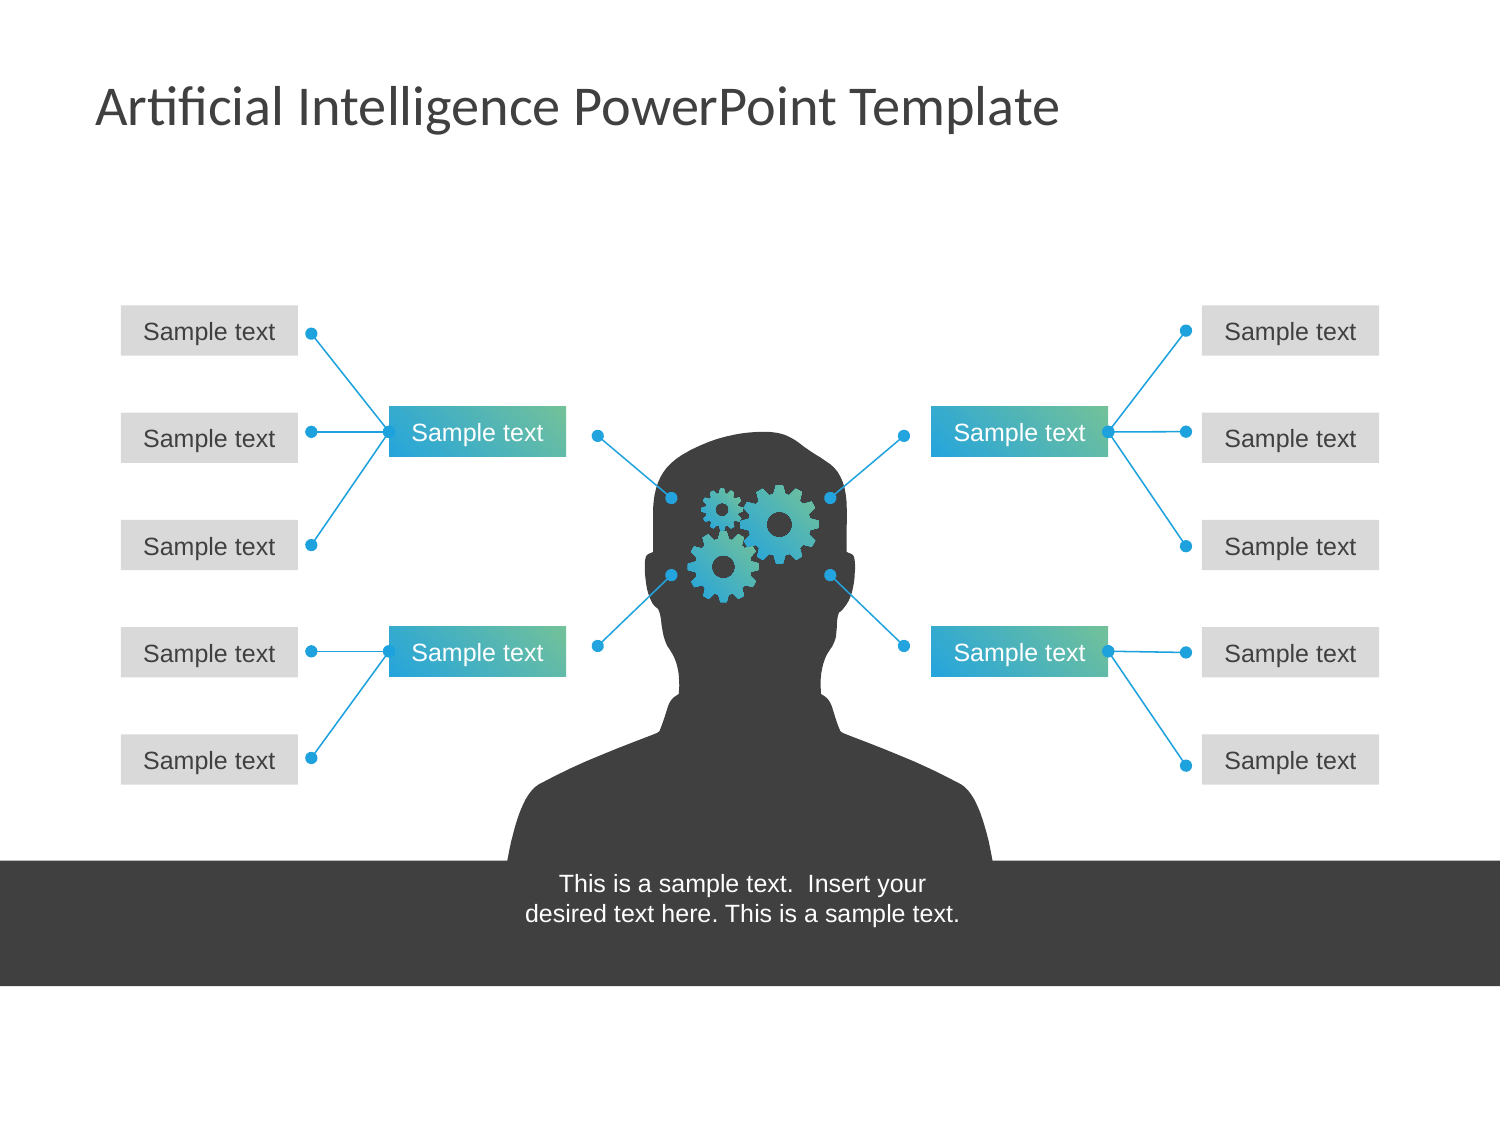

# Artificial Intelligence PowerPoint Template
Sample text
Sample text
Sample text
Sample text
Sample text
Sample text

Sample text
Sample text
Sample text
Sample text
Sample text
Sample text
Sample text
Sample text

This is a sample text.  Insert your desired text here. This is a sample text.